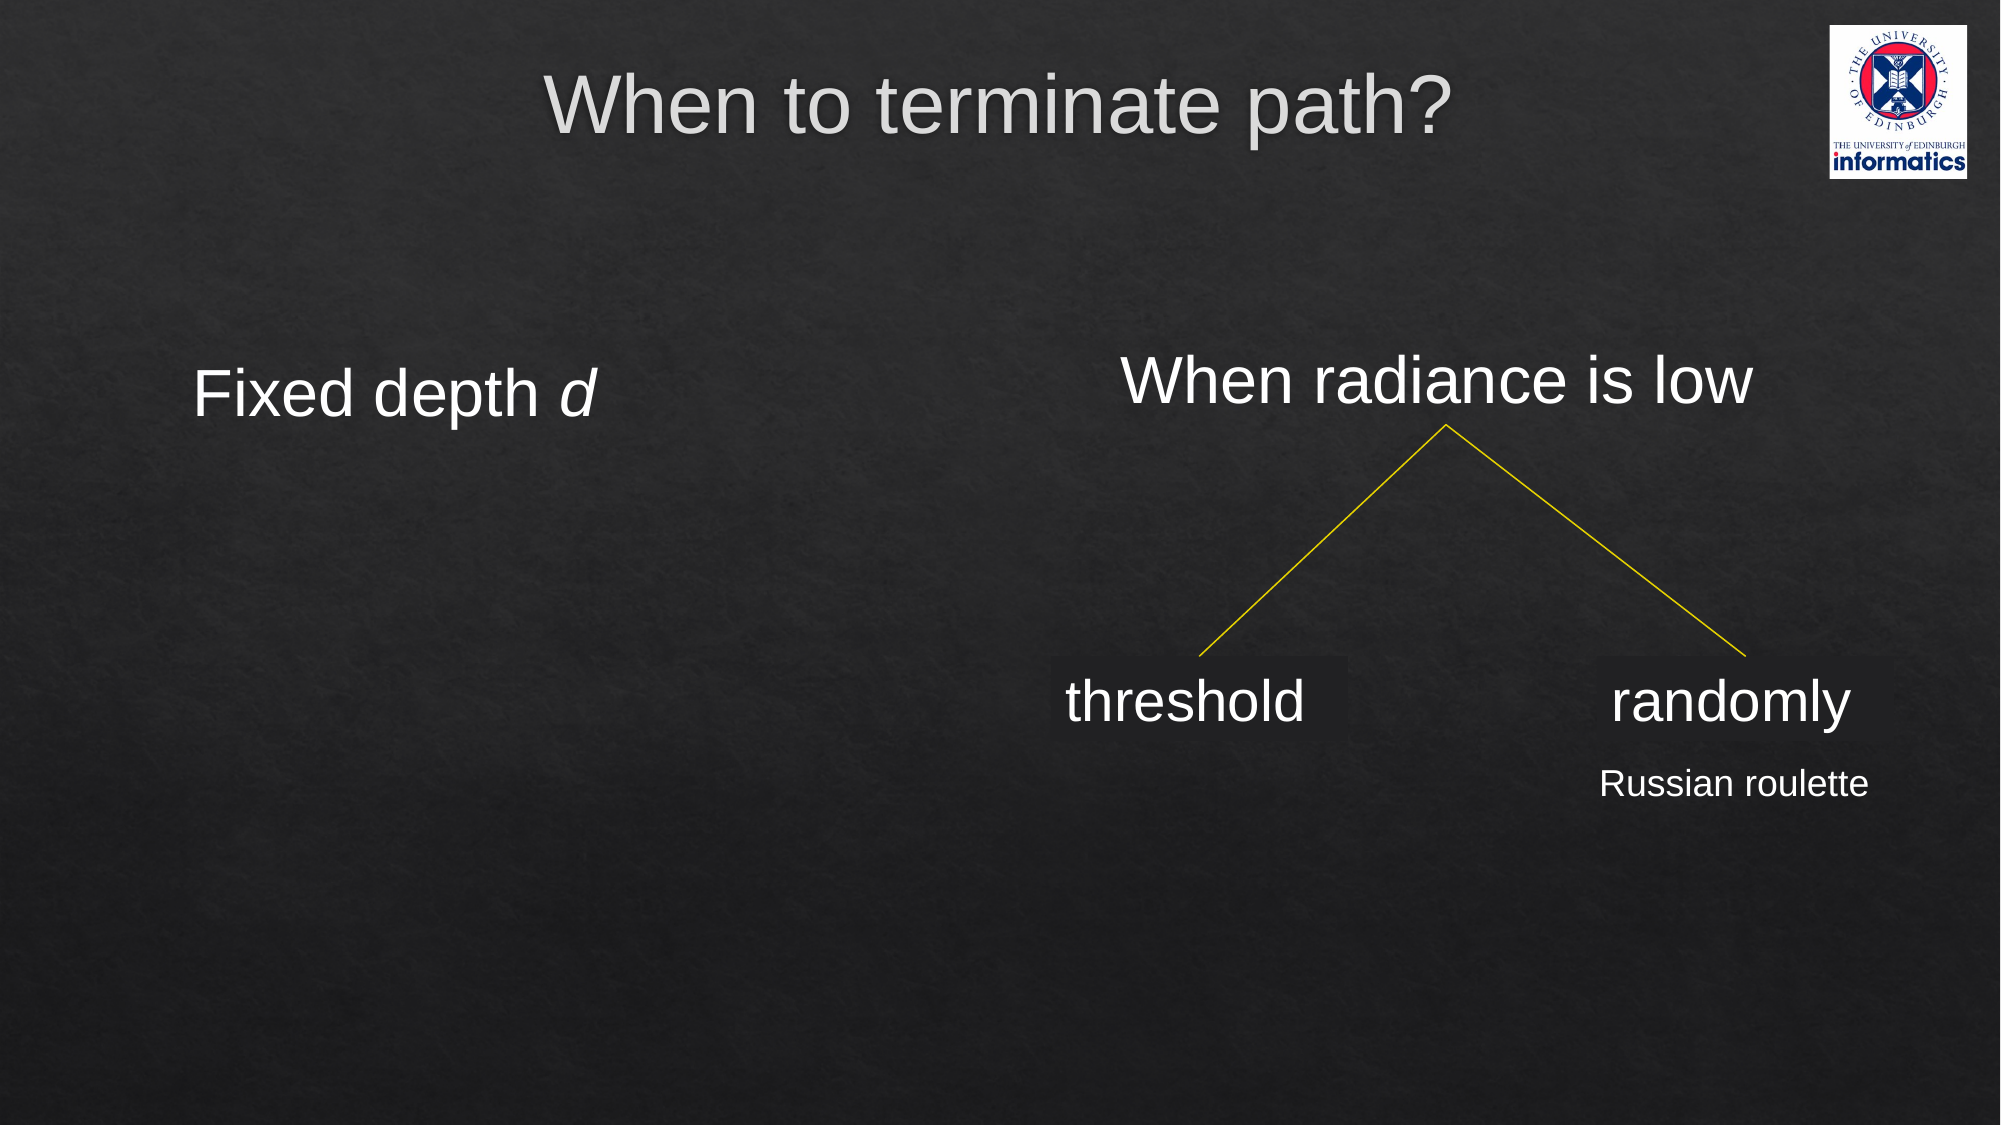

# When to terminate path?
When radiance is low
Fixed depth d
threshold
randomly
Russian roulette